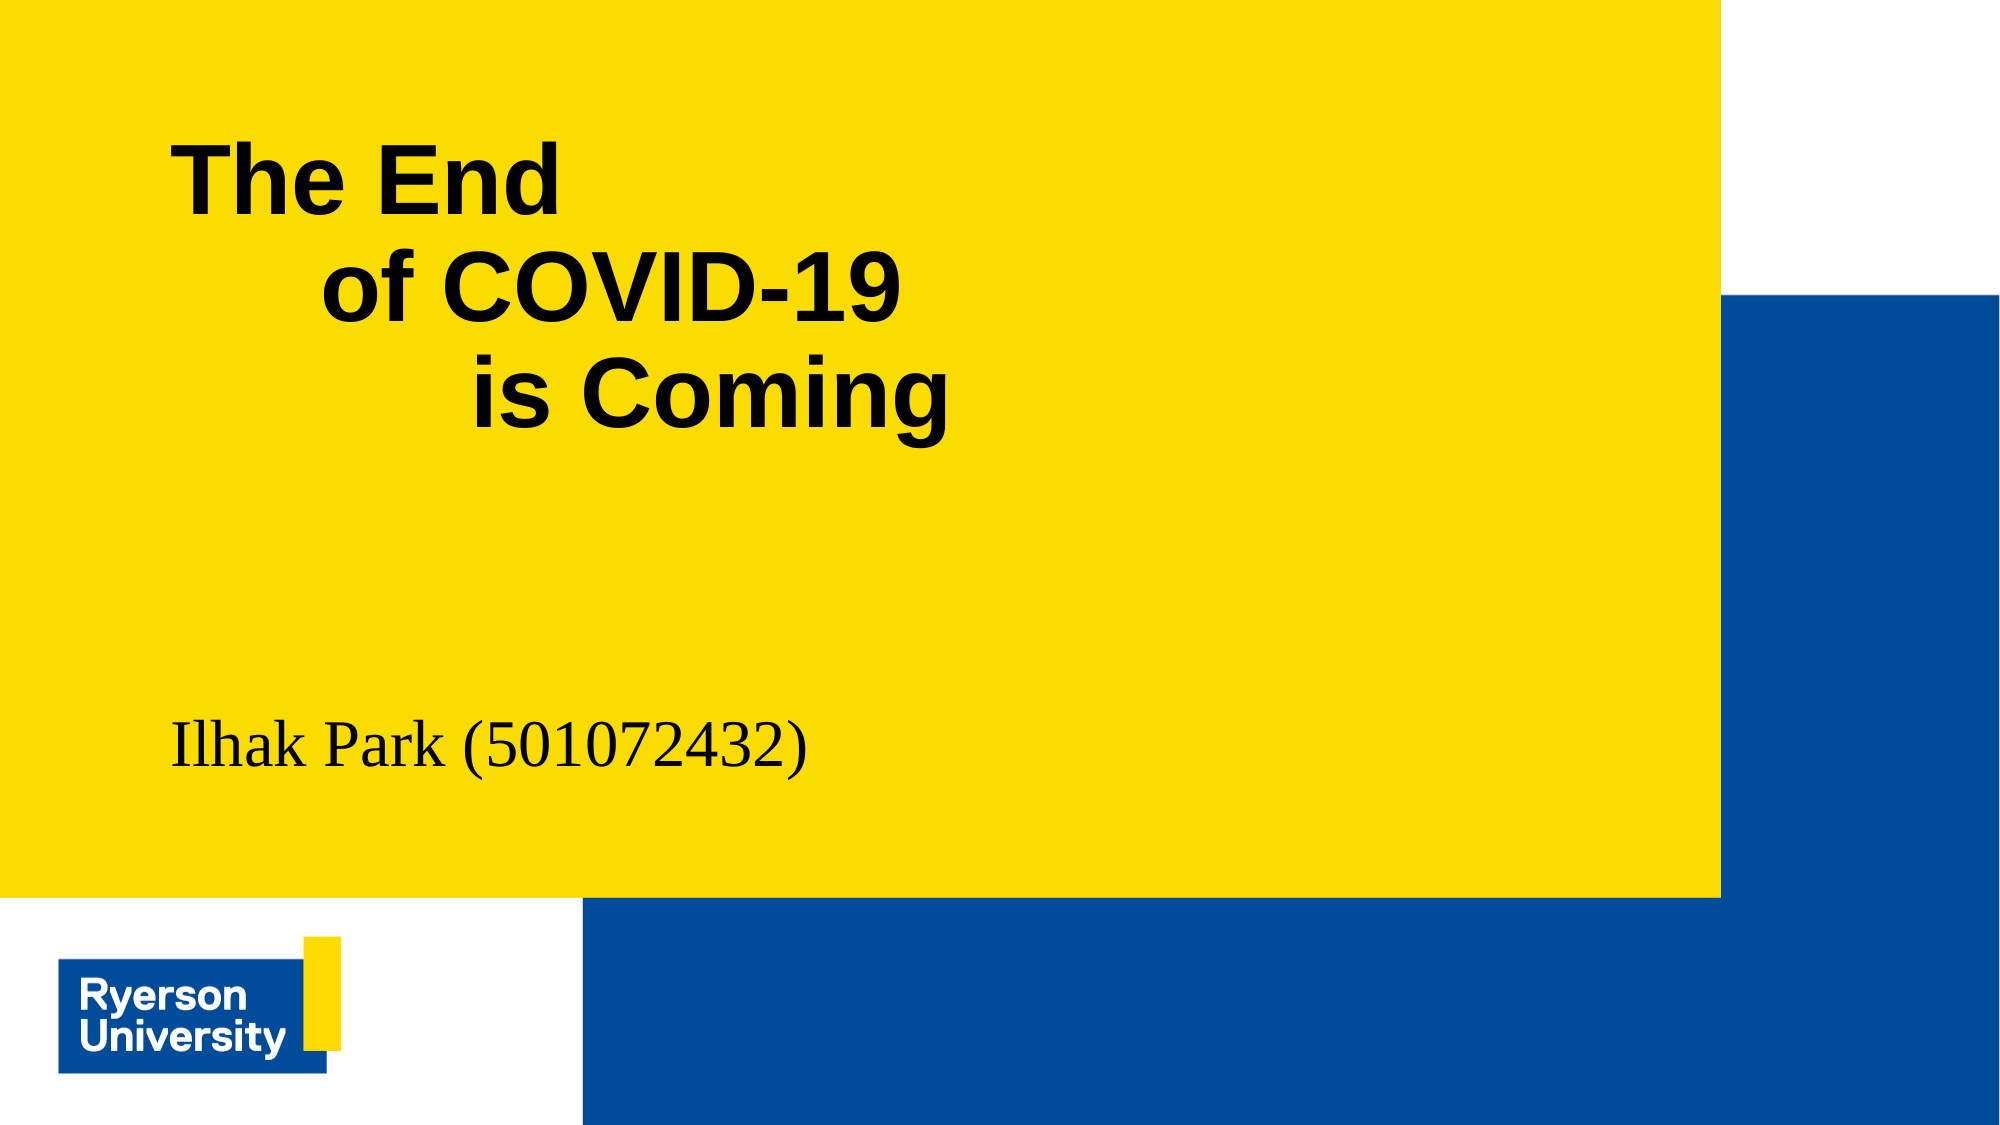

# The End of COVID-19 is Coming
Ilhak Park (501072432)